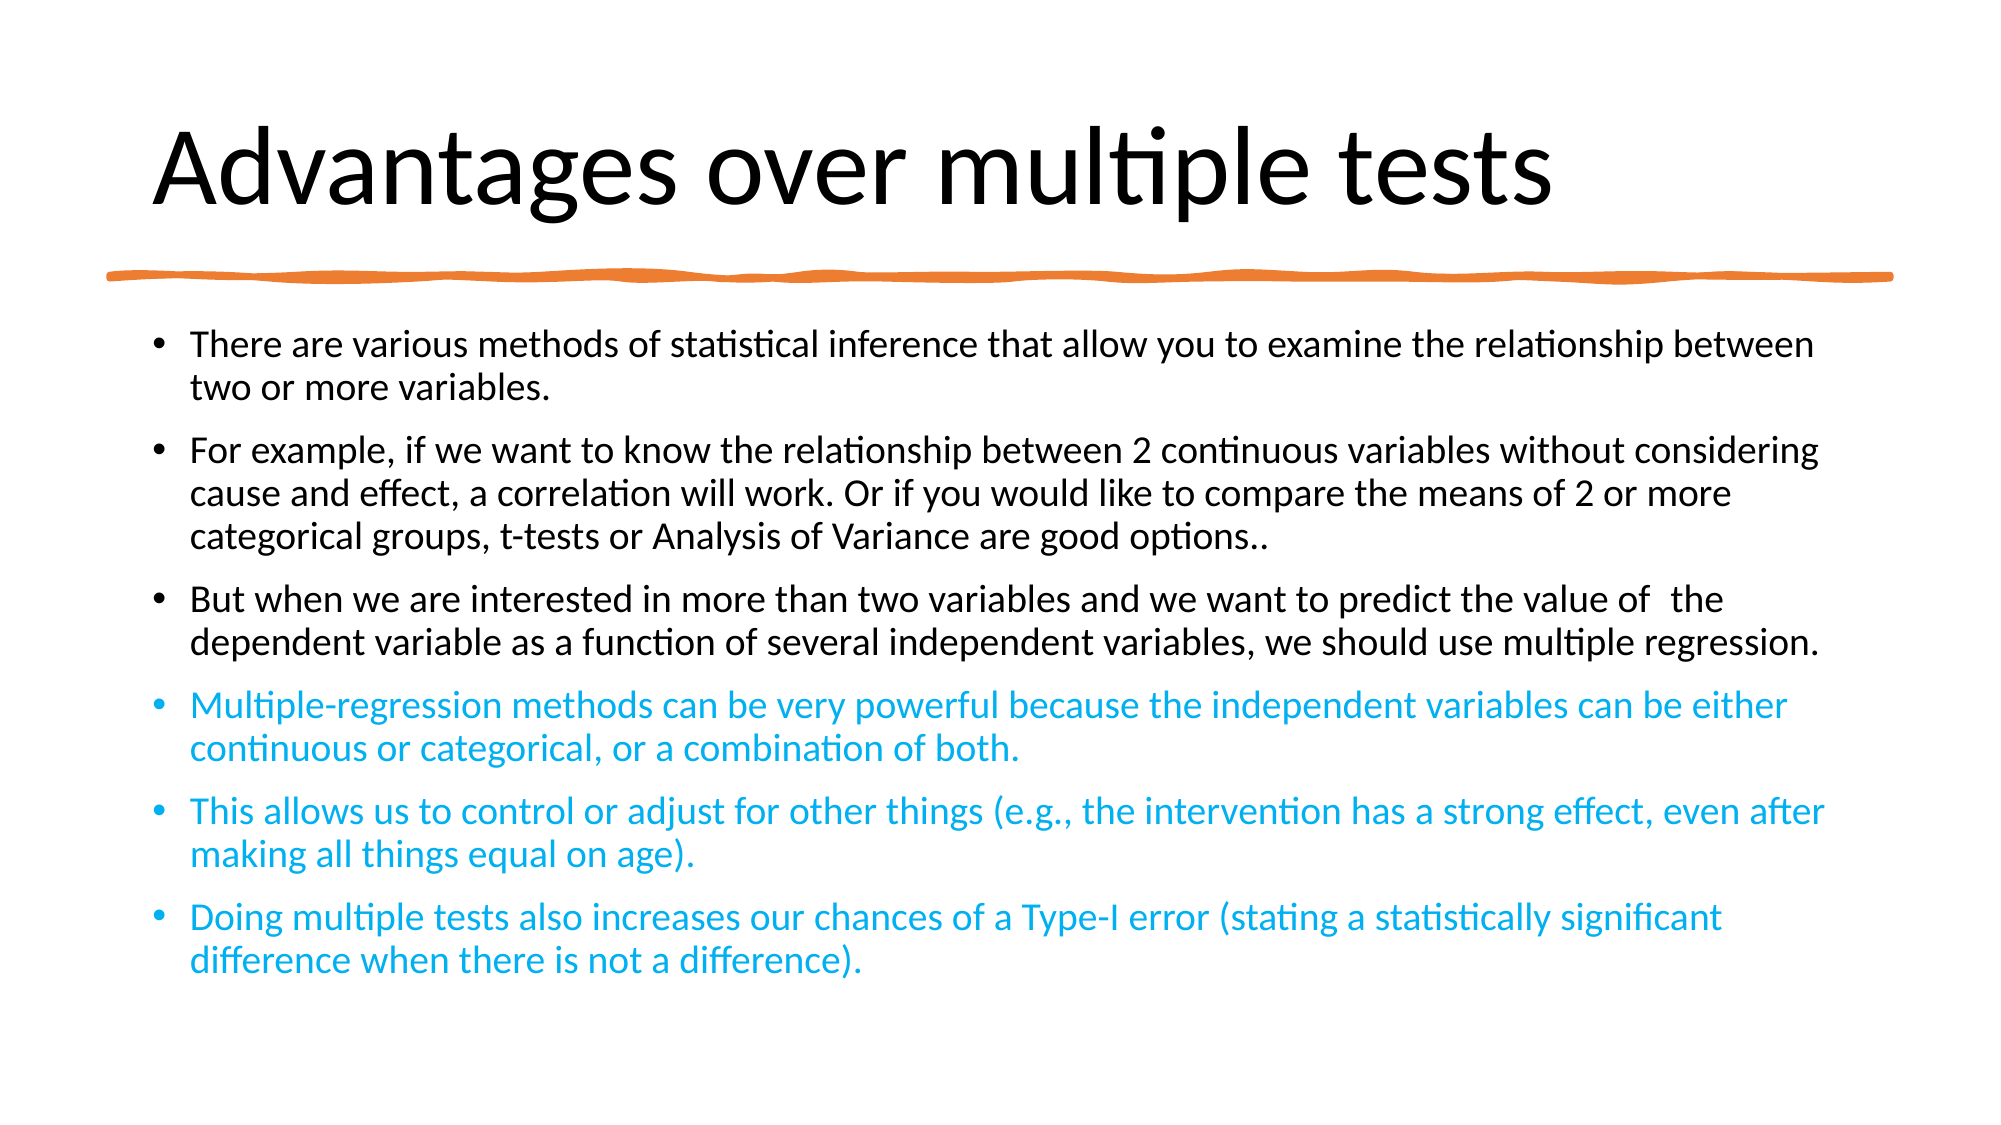

# Advantages over multiple tests

There are various methods of statistical inference that allow you to examine the relationship between two or more variables.
For example, if we want to know the relationship between 2 continuous variables without considering cause and effect, a correlation will work. Or if you would like to compare the means of 2 or more categorical groups, t-tests or Analysis of Variance are good options..
But when we are interested in more than two variables and we want to predict the value of  the dependent variable as a function of several independent variables, we should use multiple regression.
Multiple-regression methods can be very powerful because the independent variables can be either continuous or categorical, or a combination of both.
This allows us to control or adjust for other things (e.g., the intervention has a strong effect, even after making all things equal on age).
Doing multiple tests also increases our chances of a Type-I error (stating a statistically significant difference when there is not a difference).

6